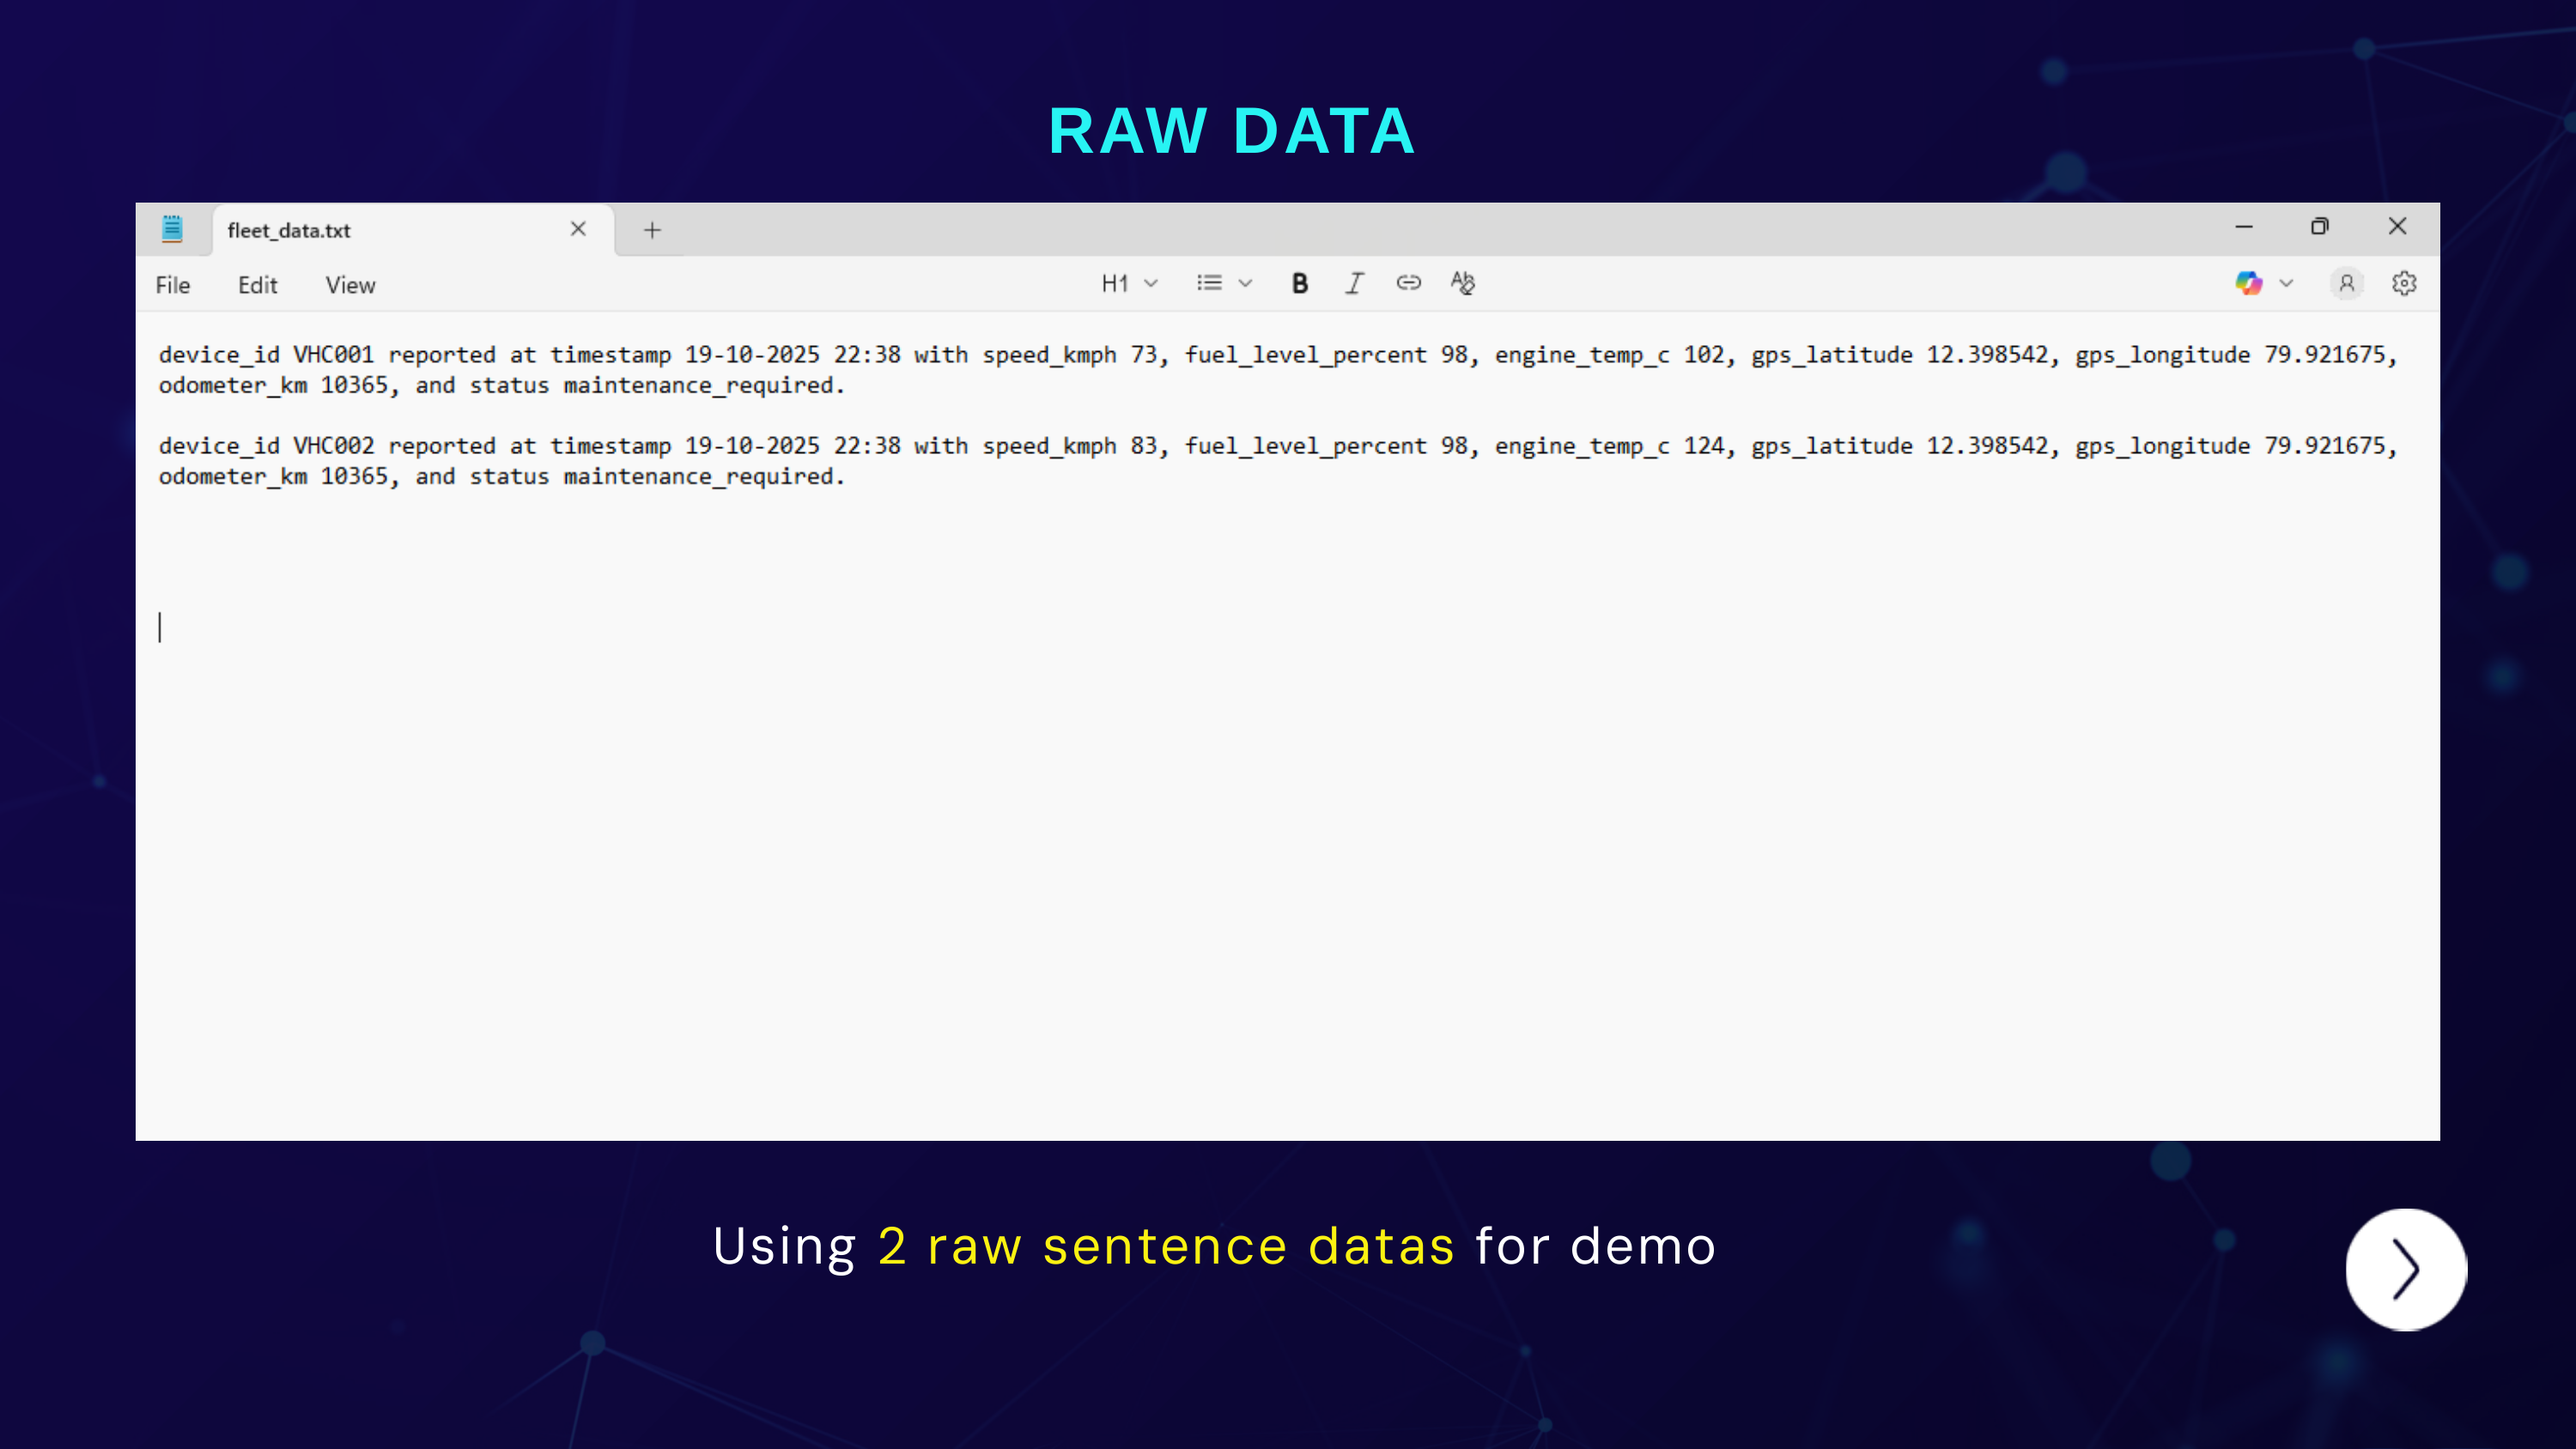

RAW DATA

Using 2 raw sentence datas for demo